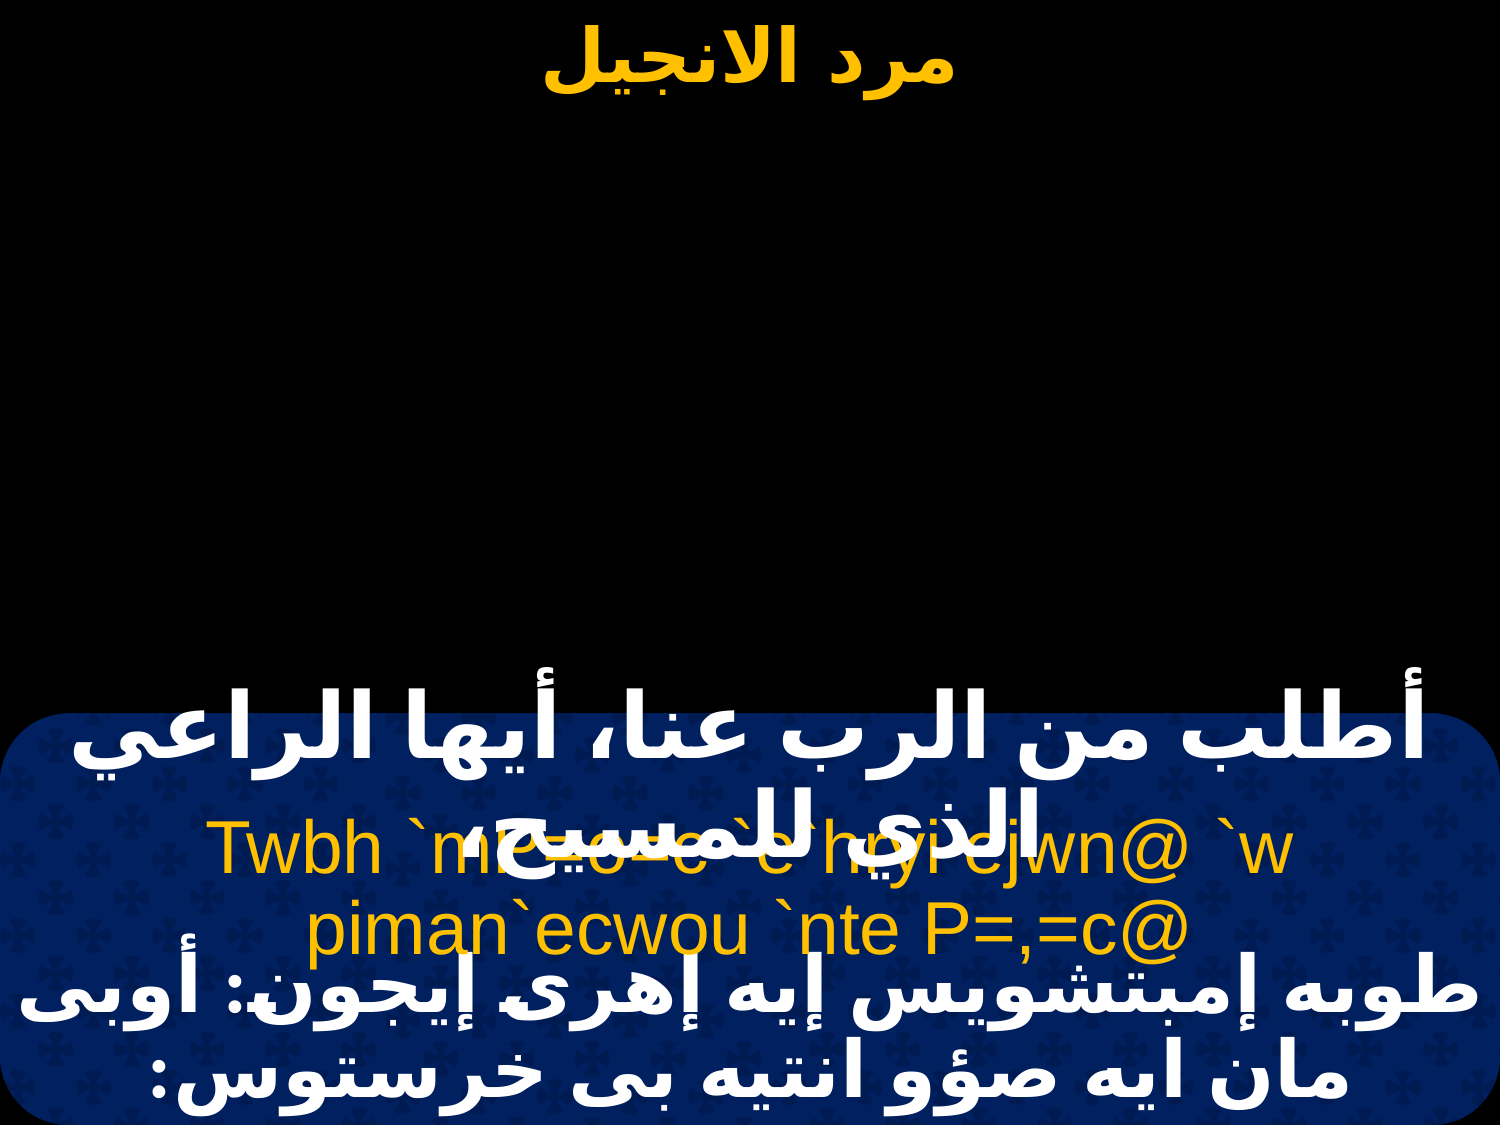

# ربع للأنبا لعازر
أطلب من الرب عنا، أيها الراعي الذي للمسيح،
Twbh `mP=o=c `e`hryi ejwn@ `w piman`ecwou `nte P=,=c@
طوبه إمبتشويس إيه إهرى إيجون: أوبى مان ايه صؤو انتيه بى خرستوس: